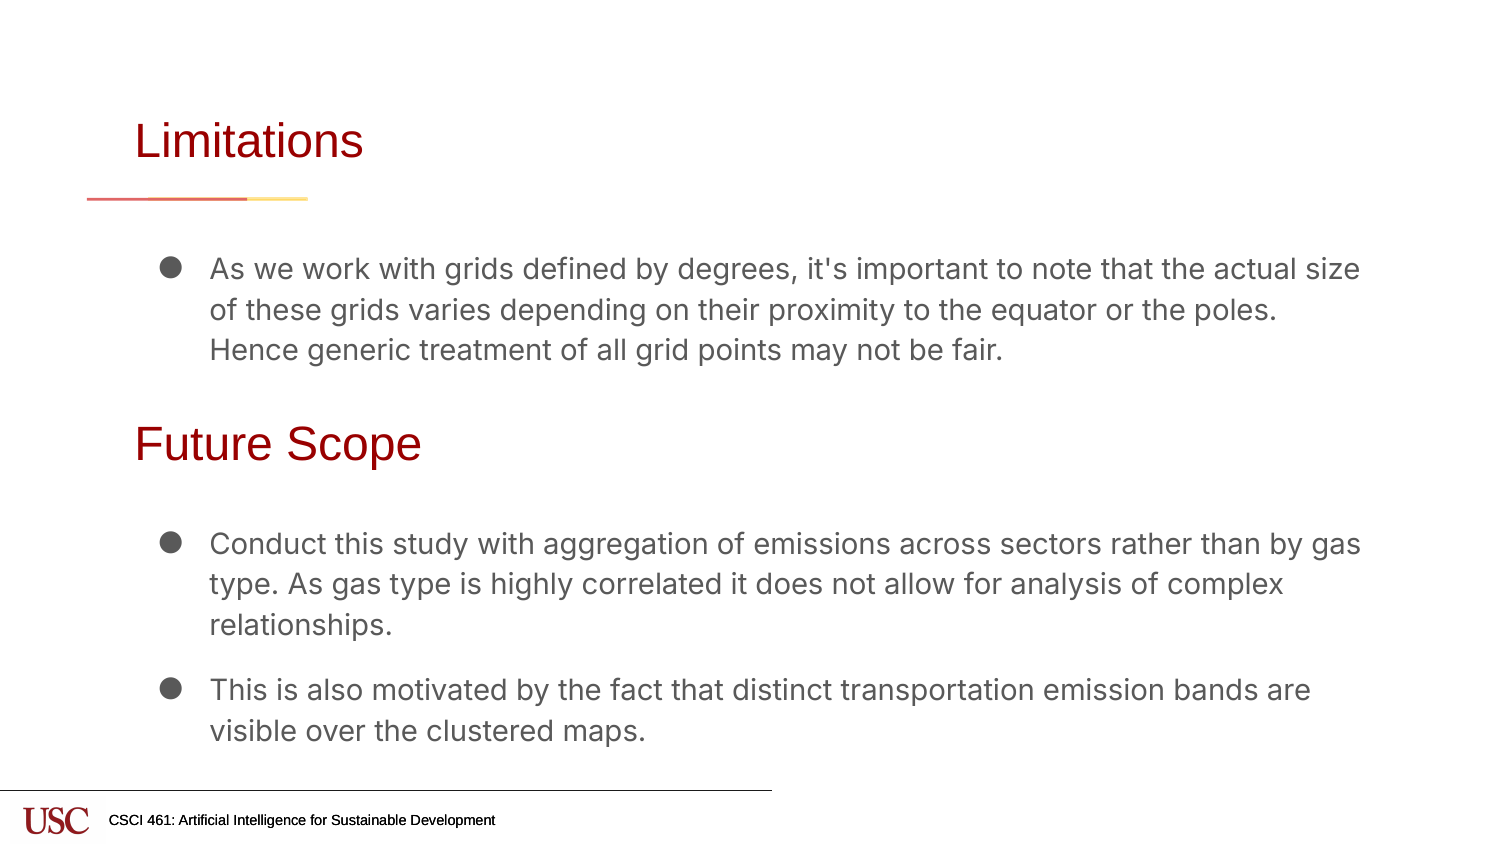

# Limitations
As we work with grids defined by degrees, it's important to note that the actual size of these grids varies depending on their proximity to the equator or the poles. Hence generic treatment of all grid points may not be fair.
Future Scope
Conduct this study with aggregation of emissions across sectors rather than by gas type. As gas type is highly correlated it does not allow for analysis of complex relationships.
This is also motivated by the fact that distinct transportation emission bands are visible over the clustered maps.